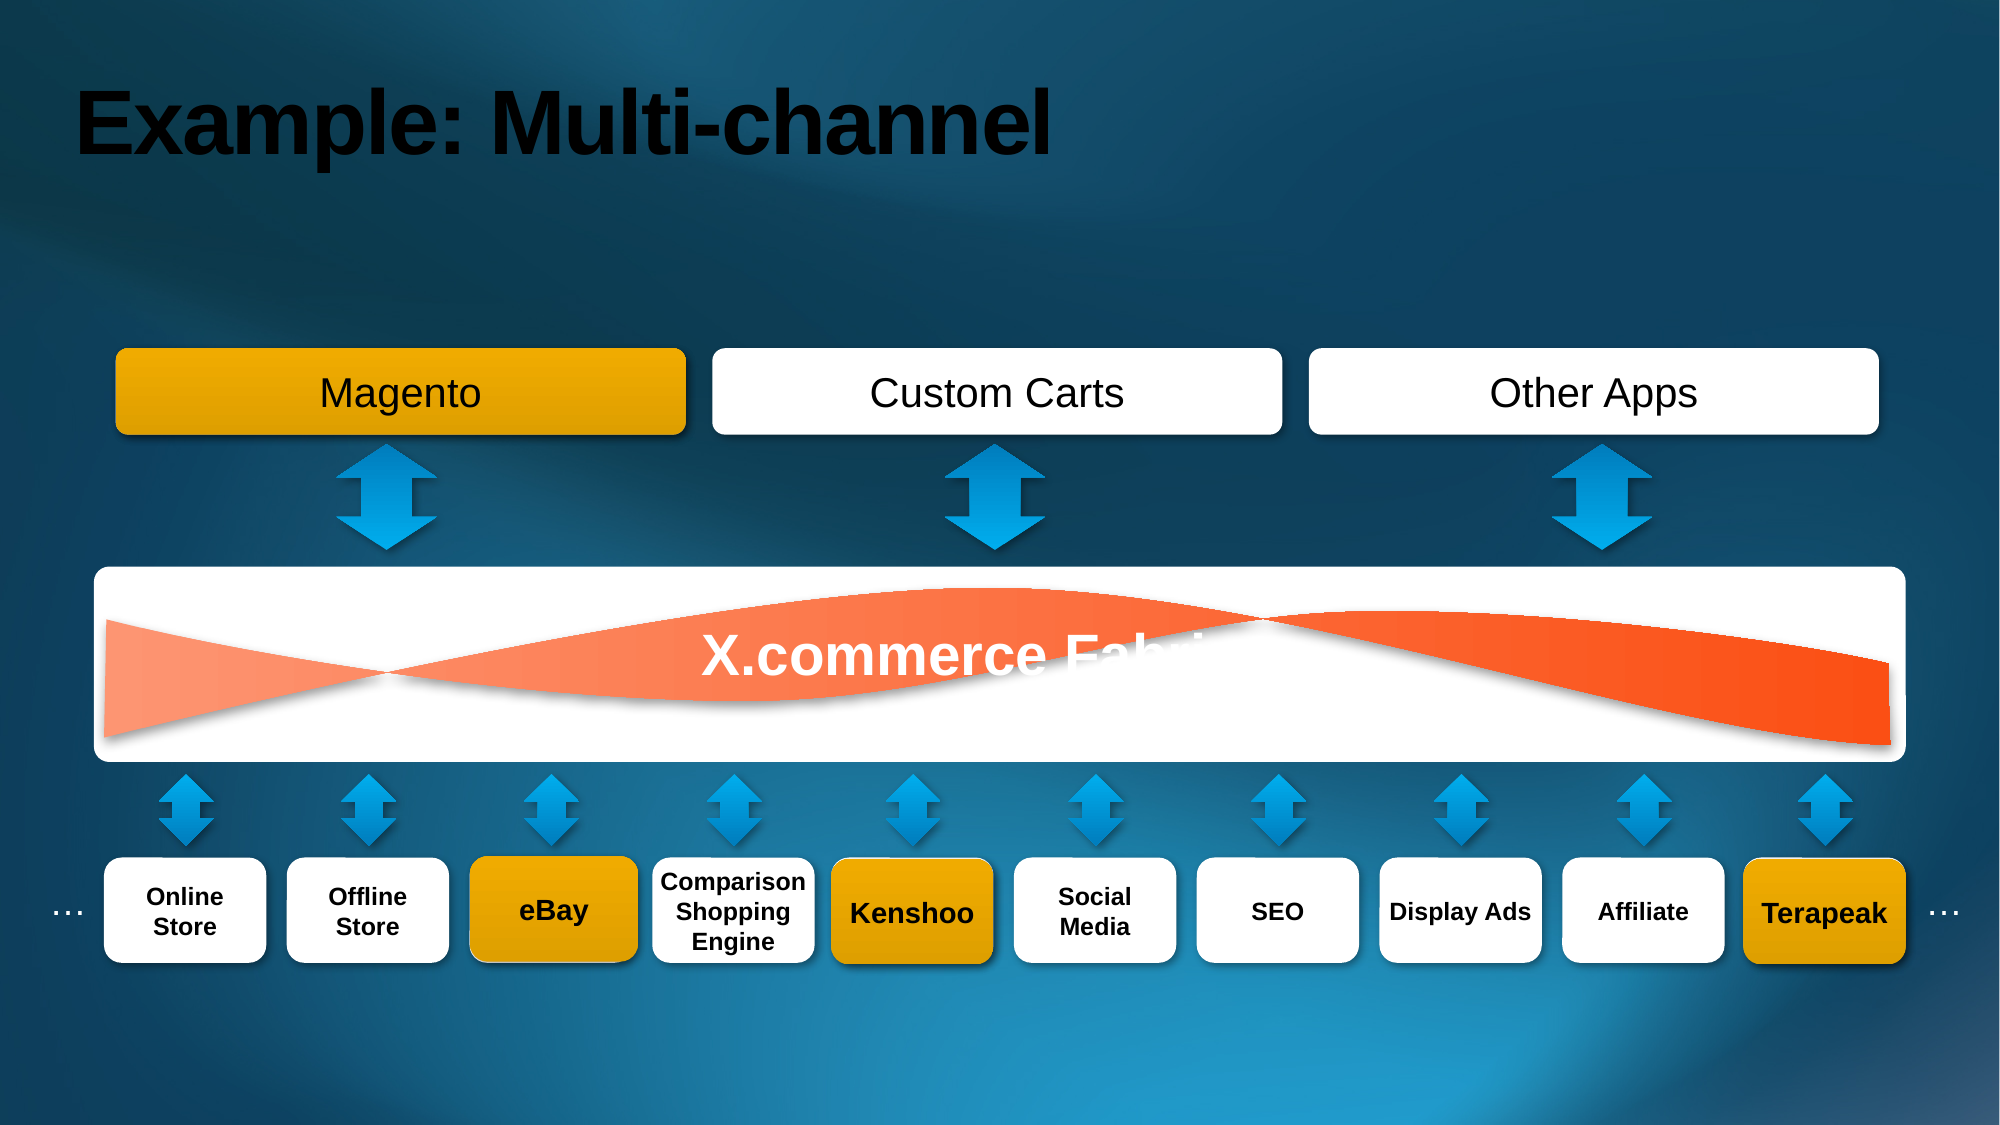

# Example: Multi-channel

Magento

Off-the-shelf Carts
Custom Carts
Other Apps

X.commerce Fabric

eBay
Online
Store
Offline
Store
Marketplace
Comparison Shopping Engine
SEM
Social
Media
SEO
Display Ads
Affiliate
Analytics
Kenshoo
Terapeak
…
…